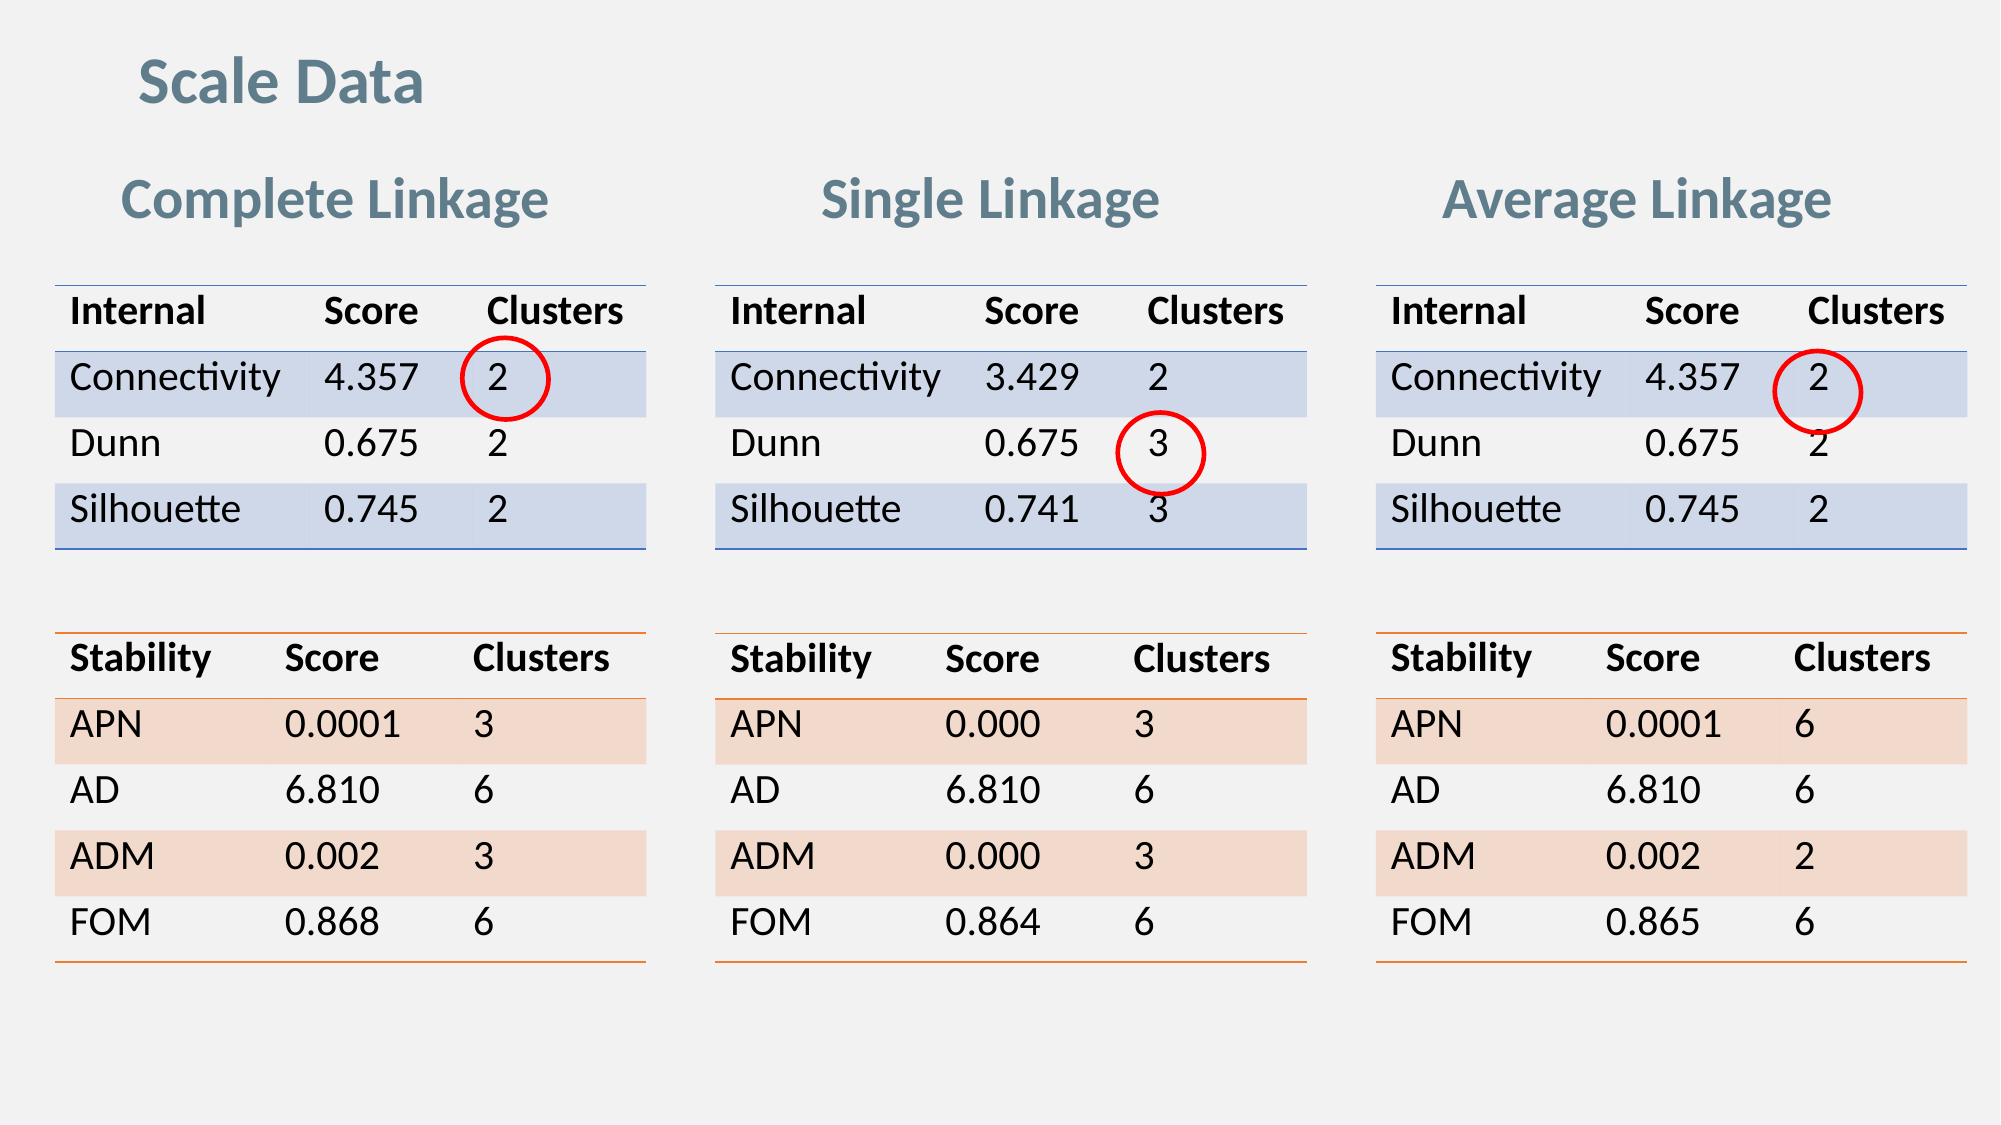

Scale Data
Complete Linkage
Single Linkage
Average Linkage
| Internal | Score | Clusters |
| --- | --- | --- |
| Connectivity | 4.357 | 2 |
| Dunn | 0.675 | 2 |
| Silhouette | 0.745 | 2 |
| Internal | Score | Clusters |
| --- | --- | --- |
| Connectivity | 3.429 | 2 |
| Dunn | 0.675 | 3 |
| Silhouette | 0.741 | 3 |
| Internal | Score | Clusters |
| --- | --- | --- |
| Connectivity | 4.357 | 2 |
| Dunn | 0.675 | 2 |
| Silhouette | 0.745 | 2 |

| Stability | Score | Clusters |
| --- | --- | --- |
| APN | 0.0001 | 3 |
| AD | 6.810 | 6 |
| ADM | 0.002 | 3 |
| FOM | 0.868 | 6 |
| Stability | Score | Clusters |
| --- | --- | --- |
| APN | 0.0001 | 6 |
| AD | 6.810 | 6 |
| ADM | 0.002 | 2 |
| FOM | 0.865 | 6 |
| Stability | Score | Clusters |
| --- | --- | --- |
| APN | 0.000 | 3 |
| AD | 6.810 | 6 |
| ADM | 0.000 | 3 |
| FOM | 0.864 | 6 |